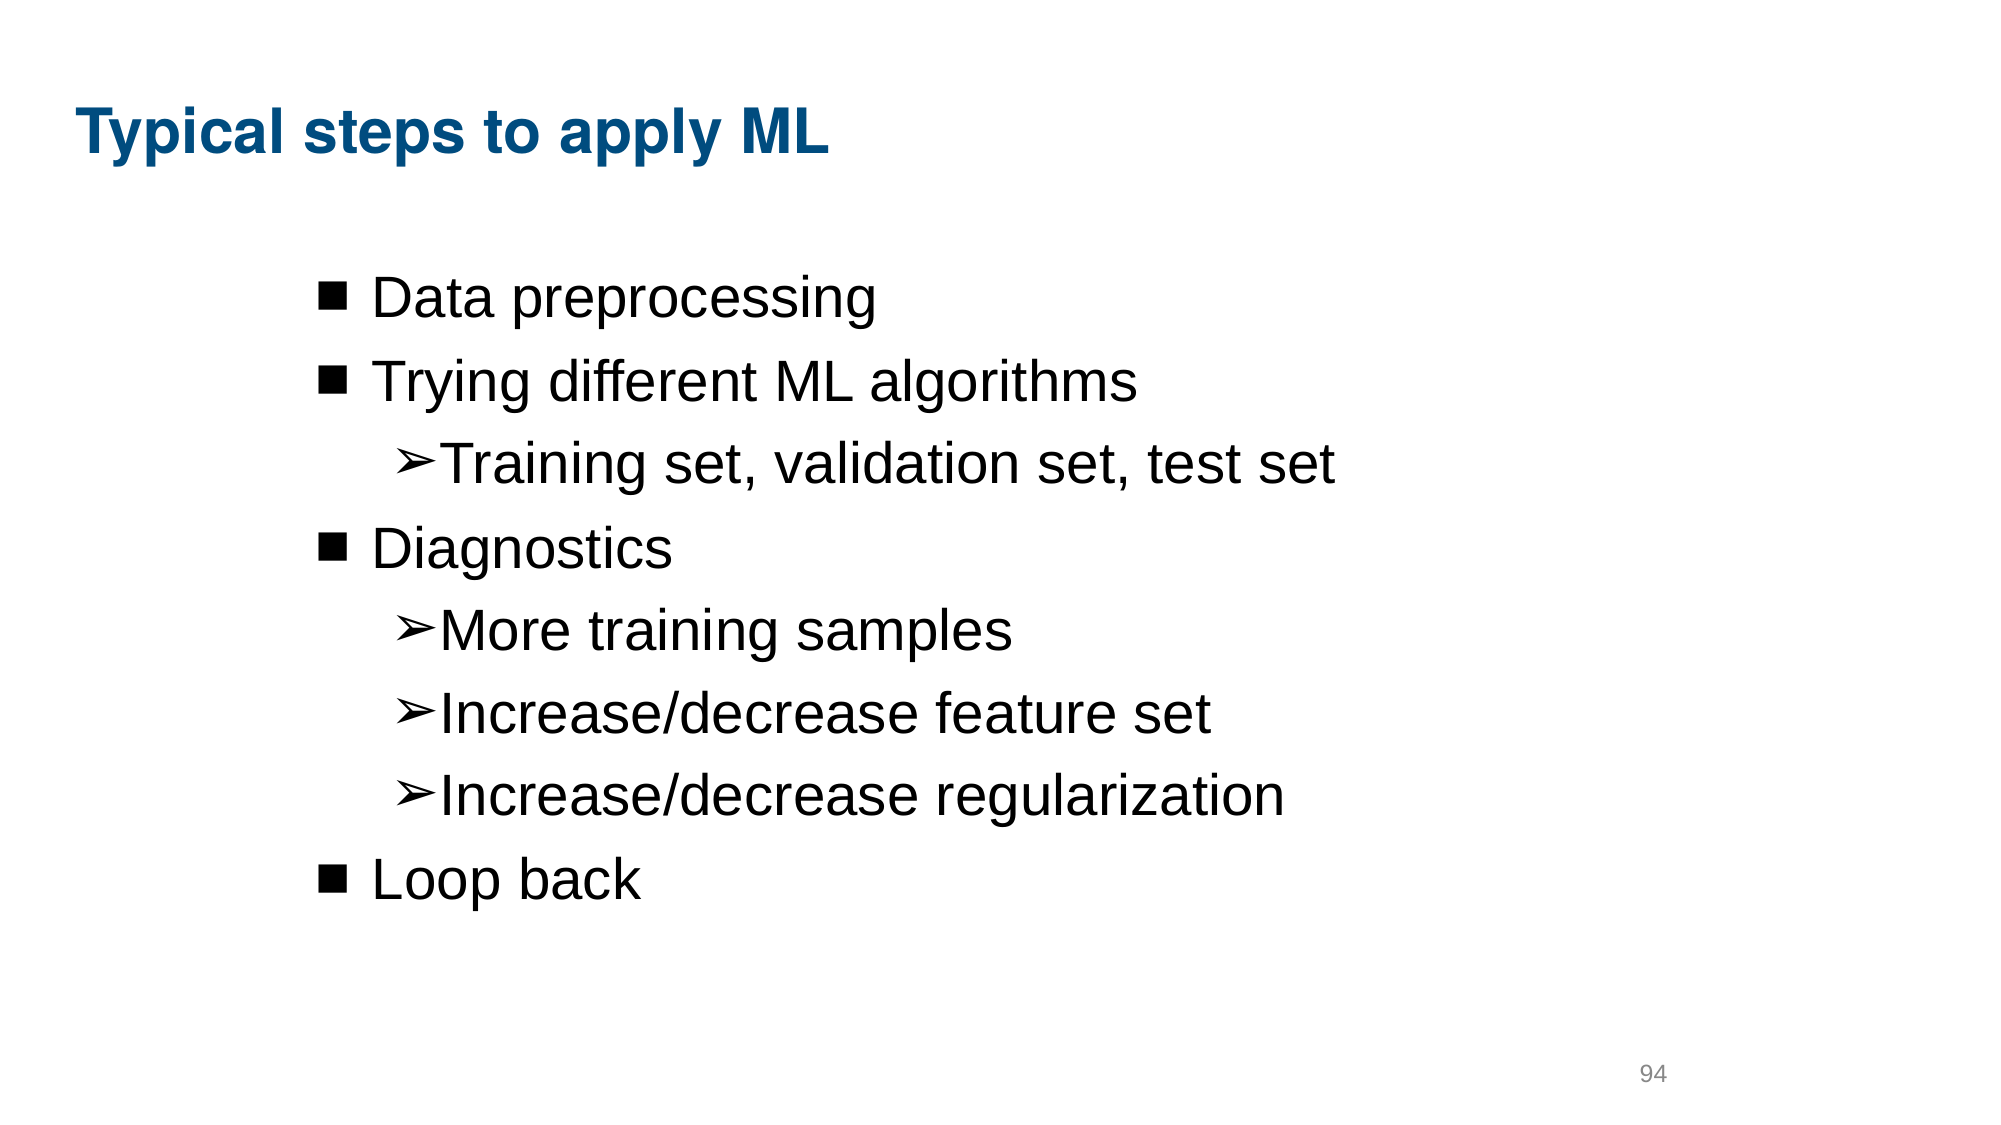

# Typical steps to apply ML
Data preprocessing
Trying different ML algorithms
Training set, validation set, test set
Diagnostics
More training samples
Increase/decrease feature set
Increase/decrease regularization
Loop back
94